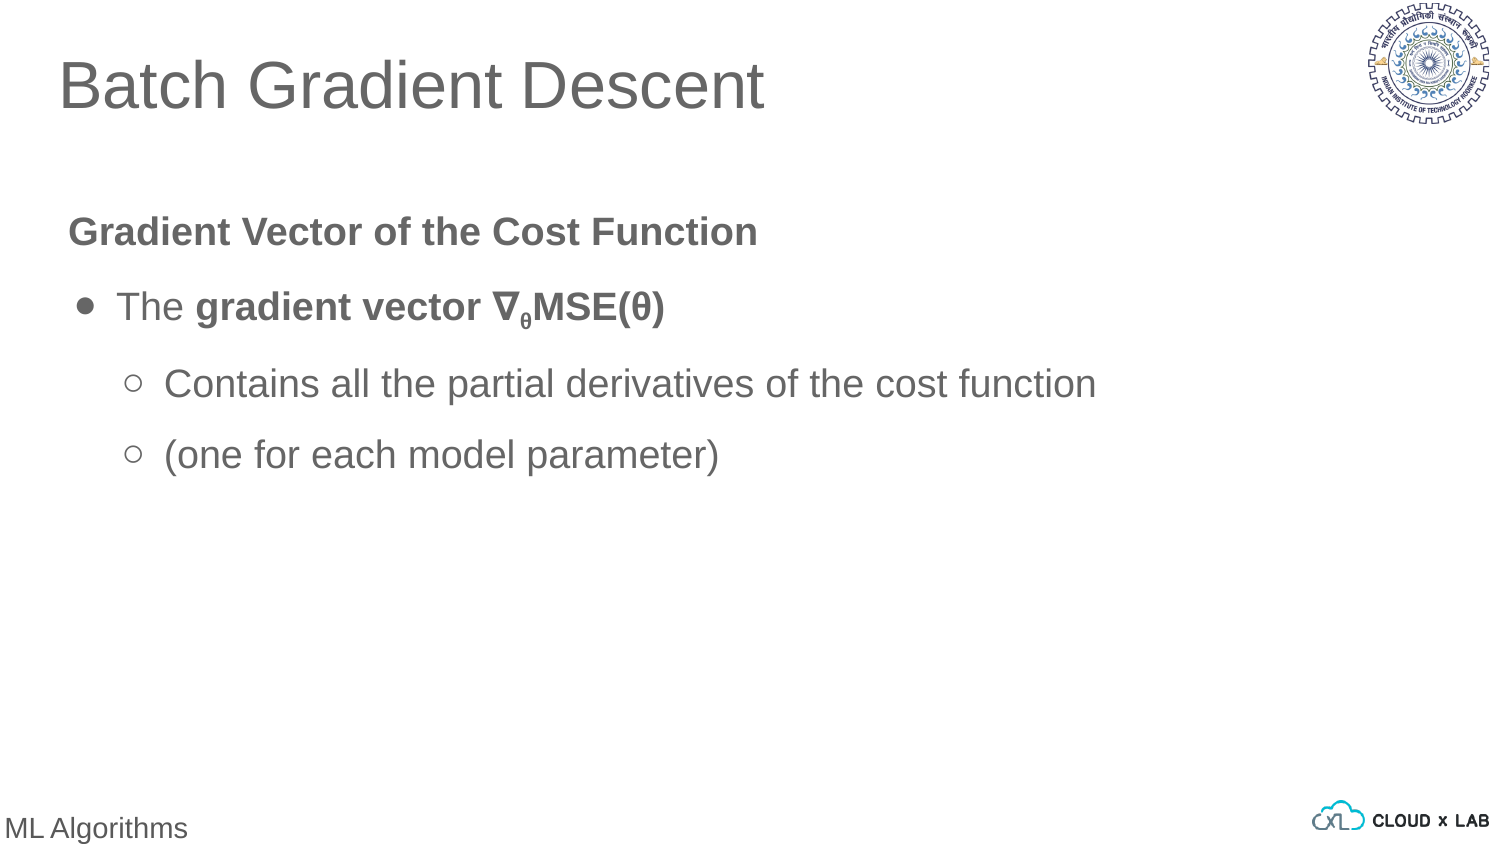

Batch Gradient Descent
Gradient Vector of the Cost Function
The gradient vector ∇θMSE(θ)
Contains all the partial derivatives of the cost function
(one for each model parameter)